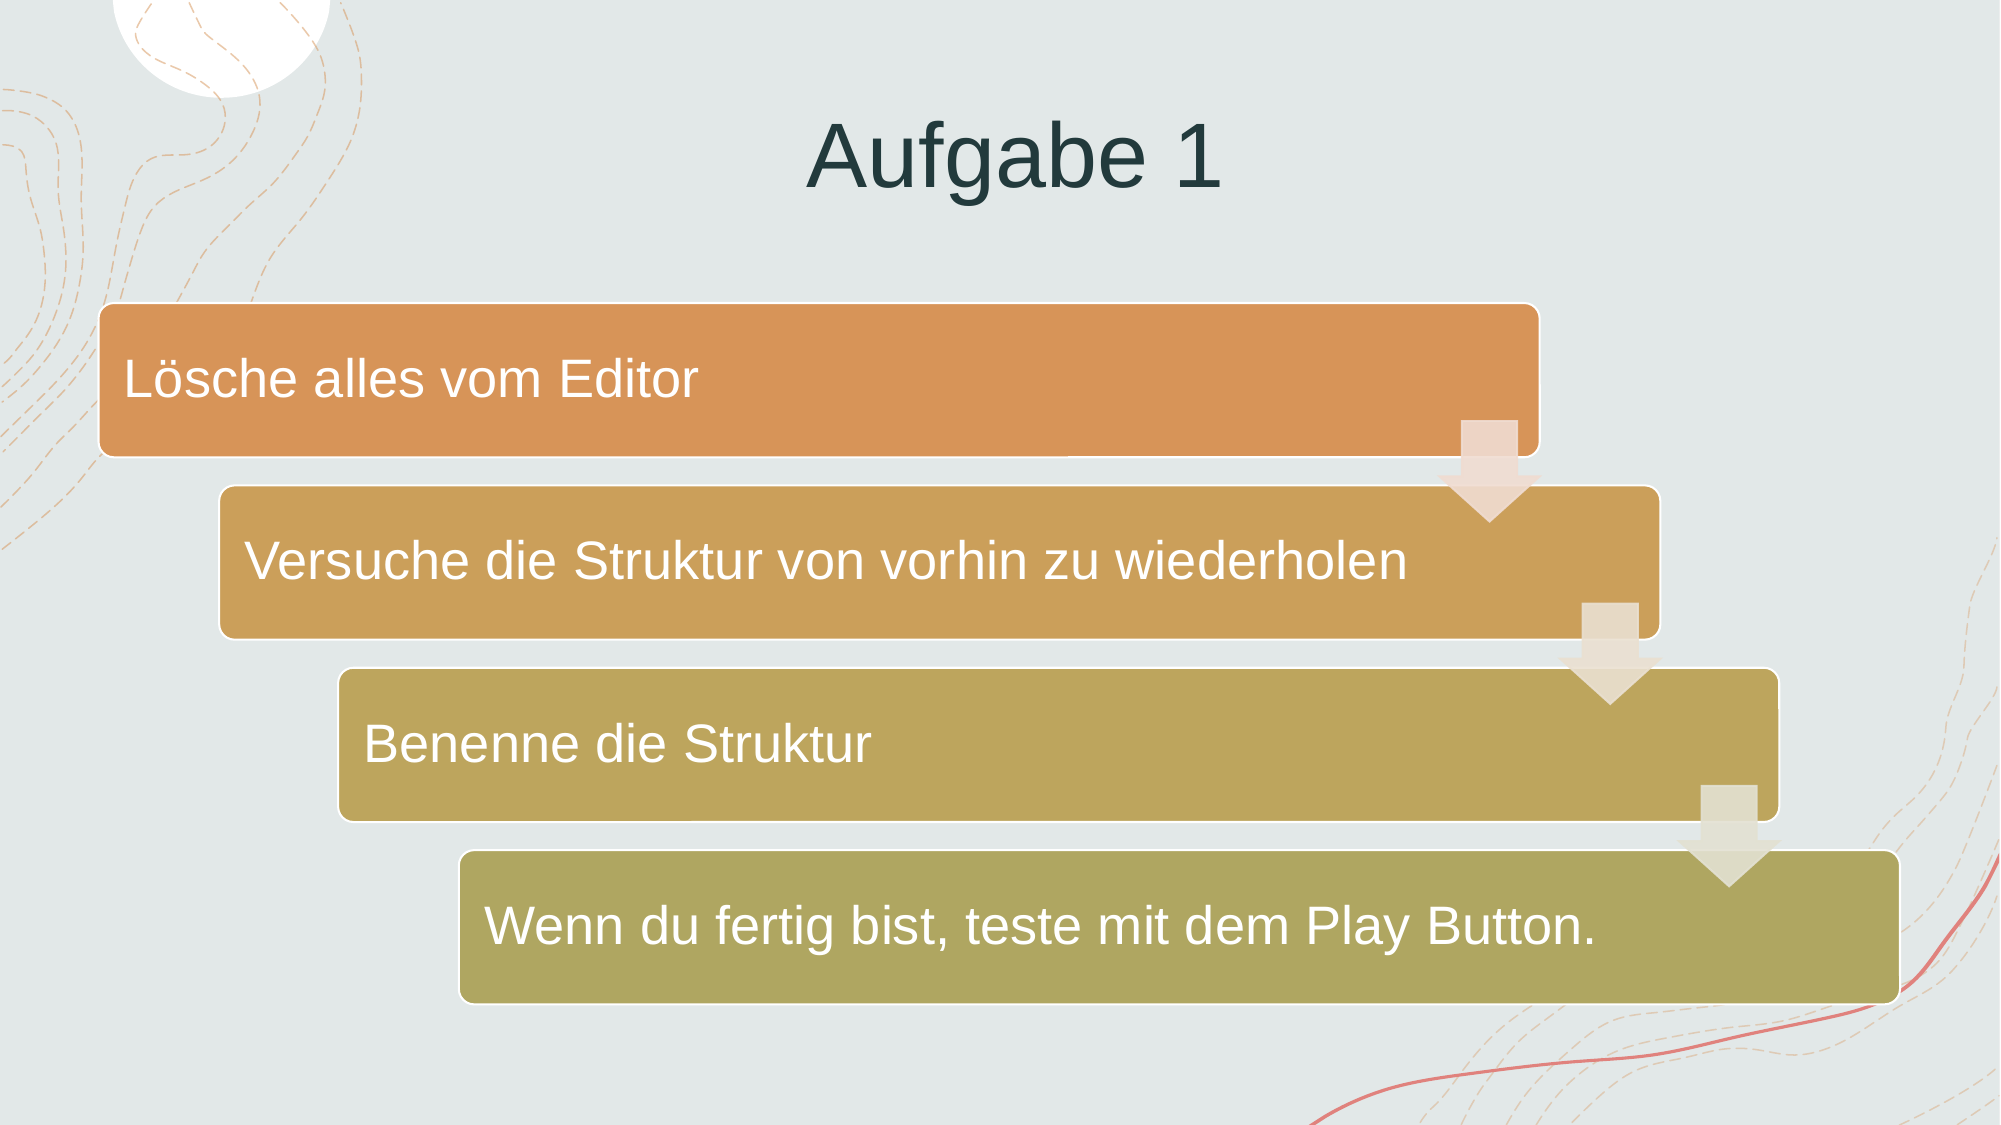

# Aufgabe 1
Lösche alles vom Editor
Versuche die Struktur von vorhin zu wiederholen
Benenne die Struktur
Wenn du fertig bist, teste mit dem Play Button.